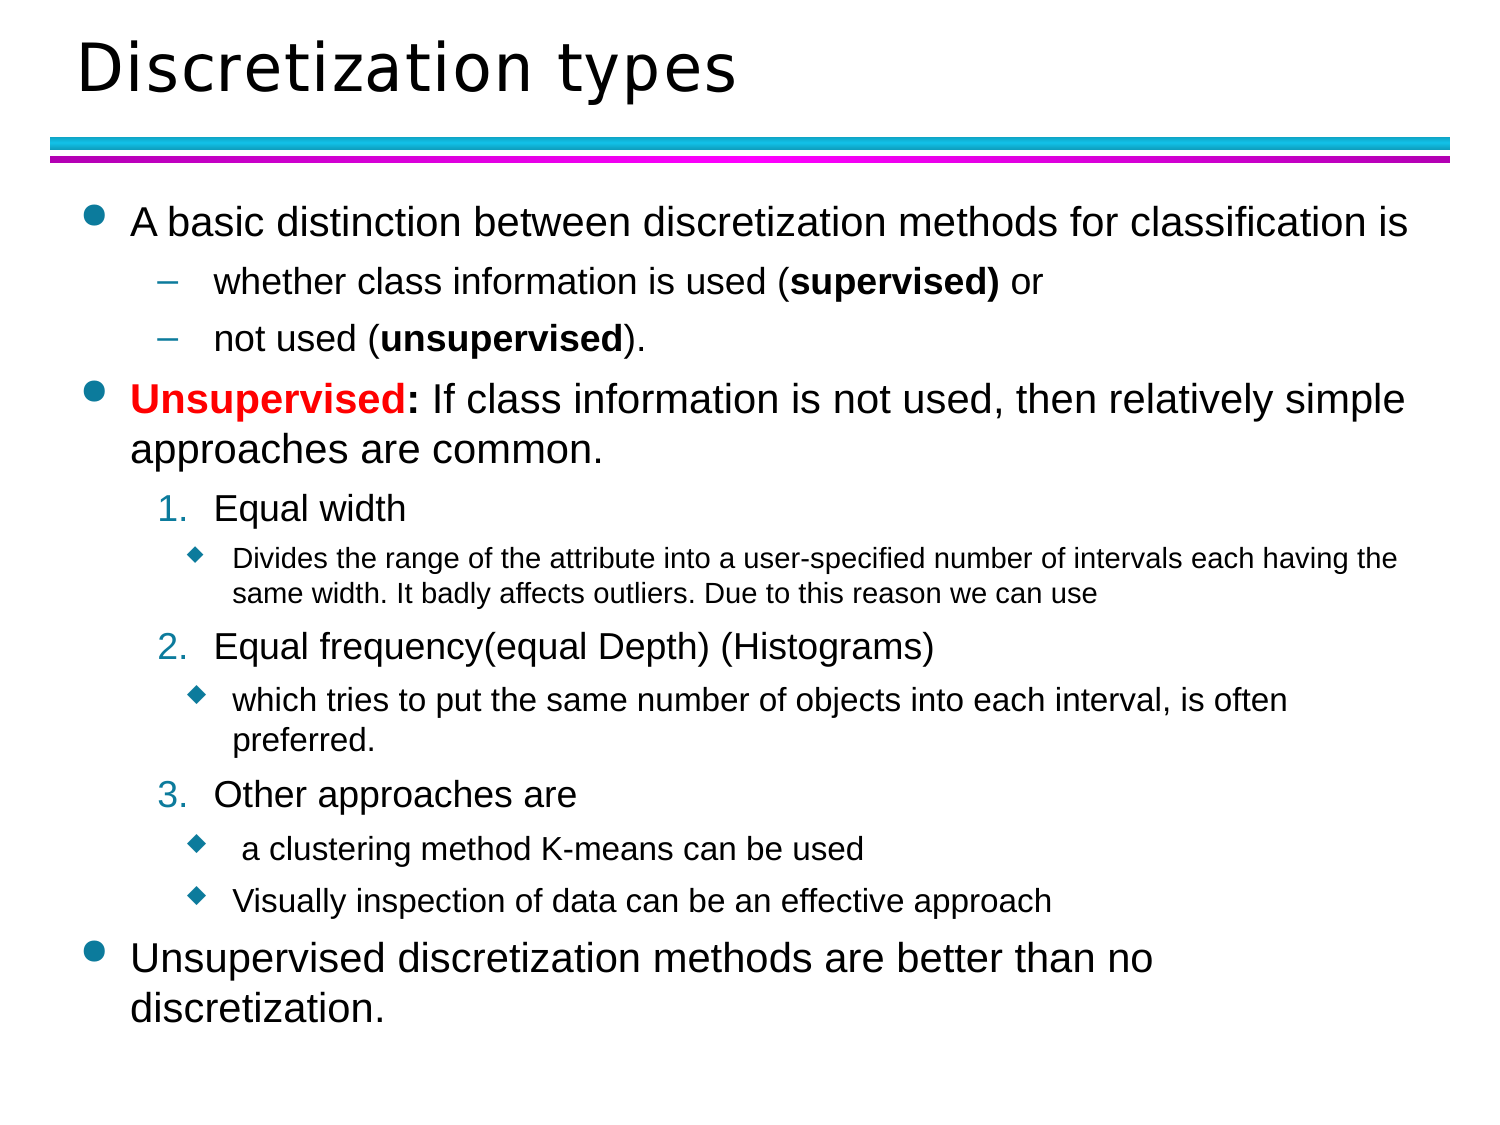

# Discretization types
A basic distinction between discretization methods for classification is
whether class information is used (supervised) or
not used (unsupervised).
Unsupervised: If class information is not used, then relatively simple approaches are common.
Equal width
Divides the range of the attribute into a user-specified number of intervals each having the same width. It badly affects outliers. Due to this reason we can use
Equal frequency(equal Depth) (Histograms)
which tries to put the same number of objects into each interval, is often preferred.
Other approaches are
 a clustering method K-means can be used
Visually inspection of data can be an effective approach
Unsupervised discretization methods are better than no discretization.